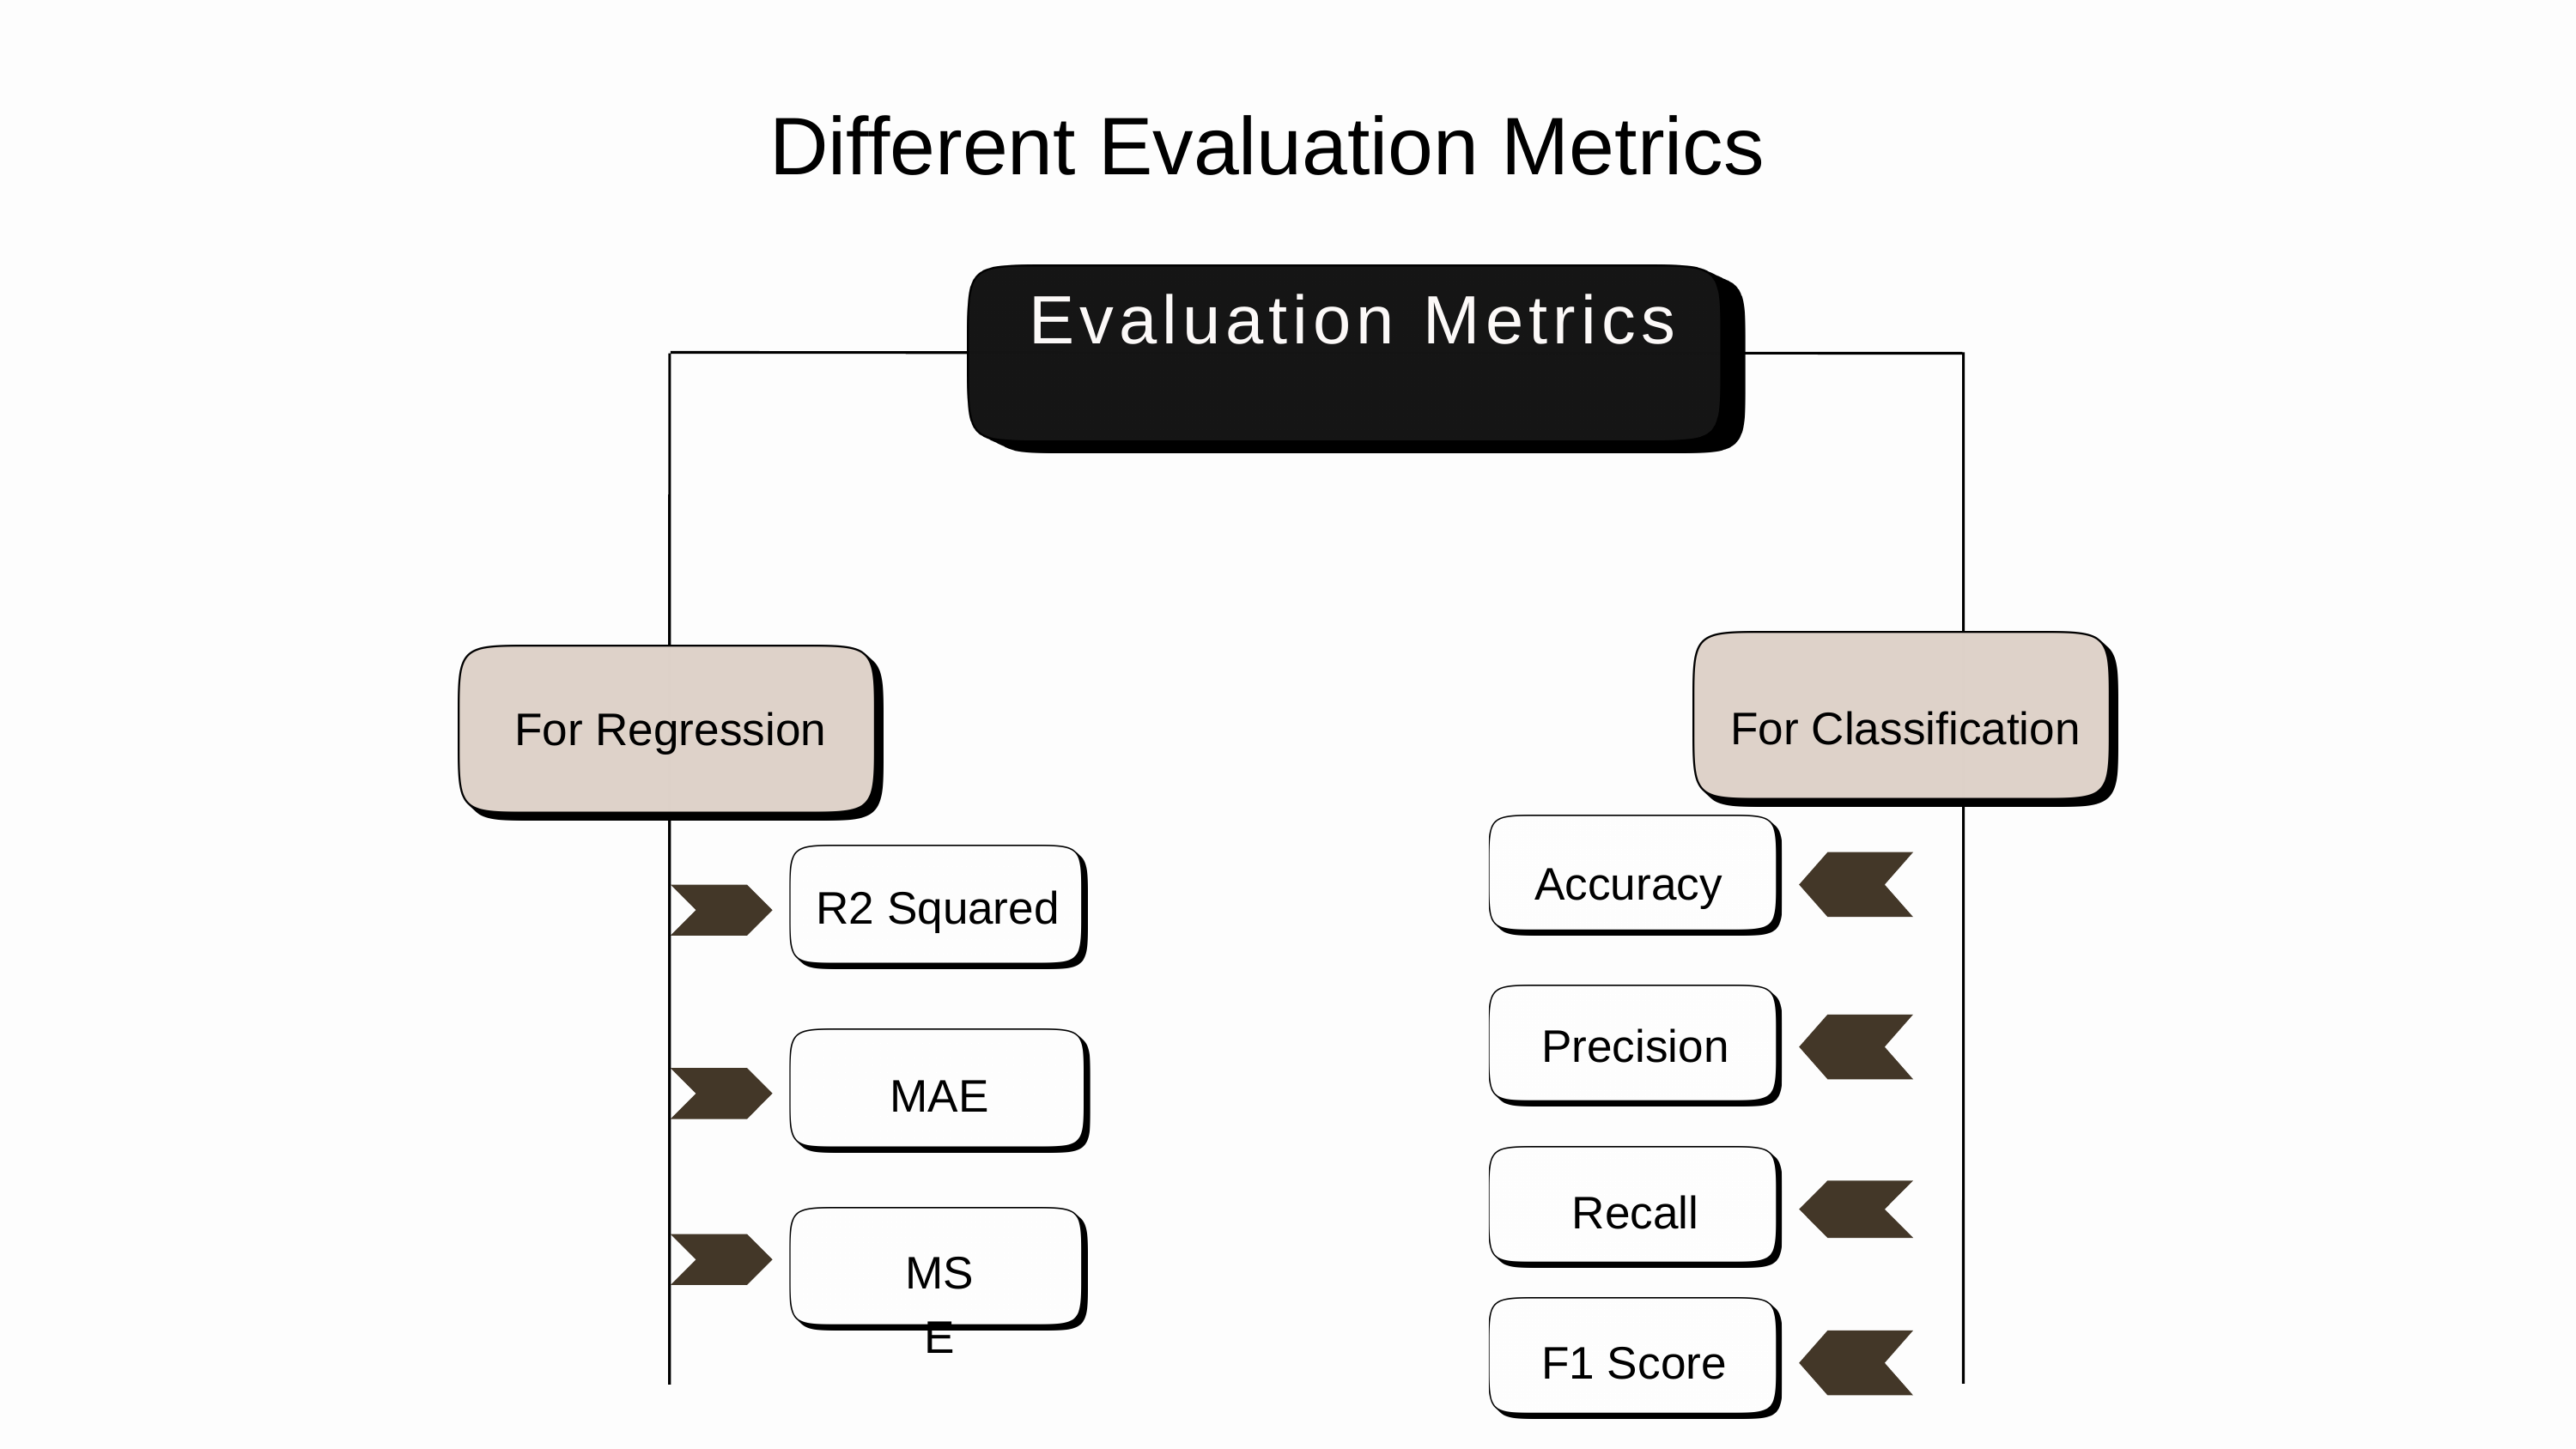

Different Evaluation Metrics

 Evaluation Metrics

For Classification
For Regression

Accuracy

R2 Squared

Precision

MAE

Recall

MSE

F1 Score